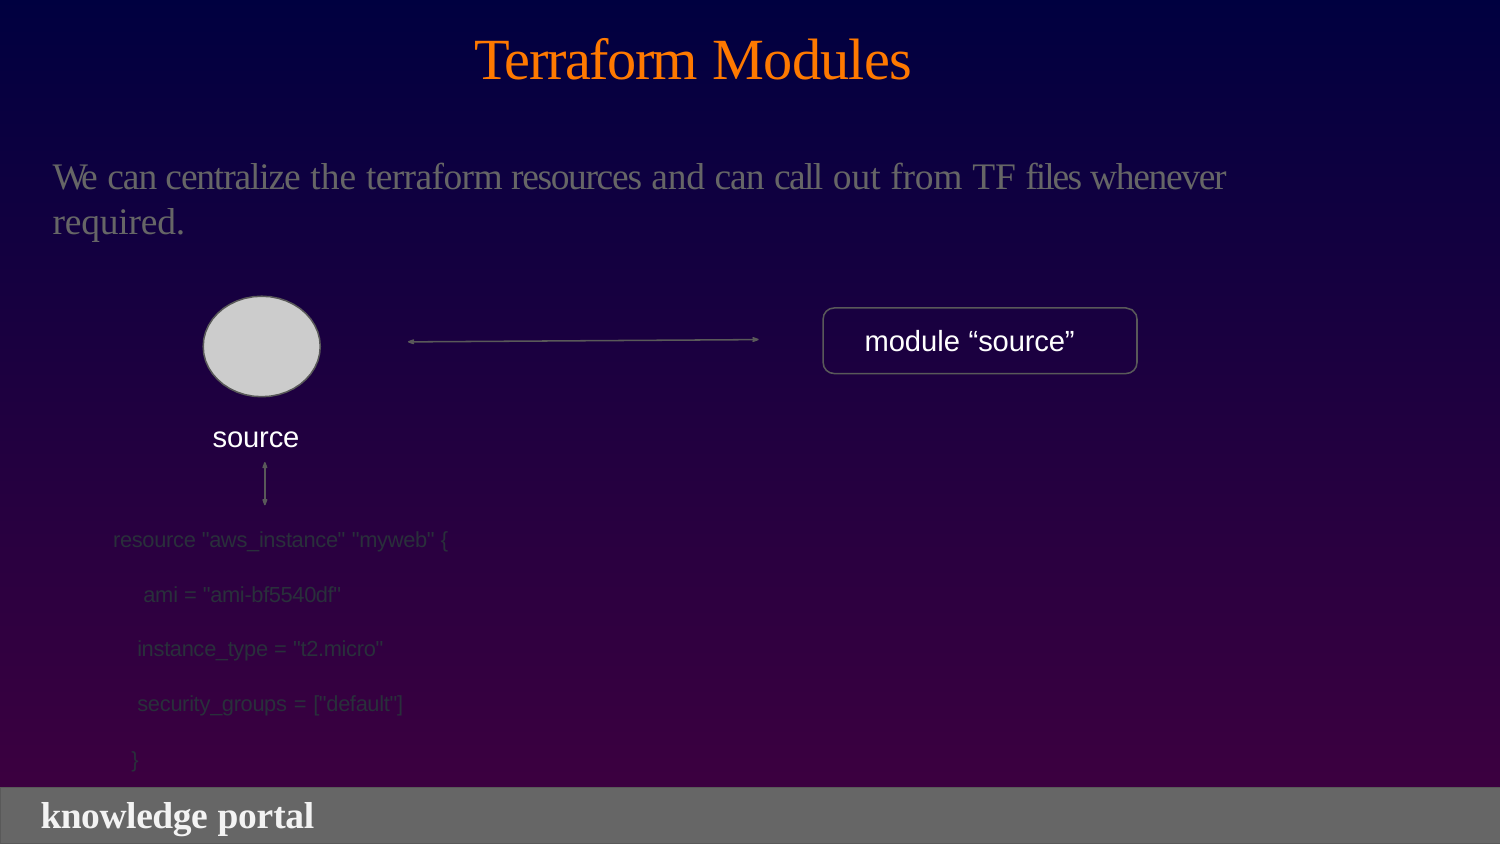

# Terraform Modules
We can centralize the terraform resources and can call out from TF files whenever required.

module “source”

source

resource "aws_instance" "myweb" {
ami = "ami-bf5540df" instance_type = "t2.micro" security_groups = ["default"]

}

knowledge portal